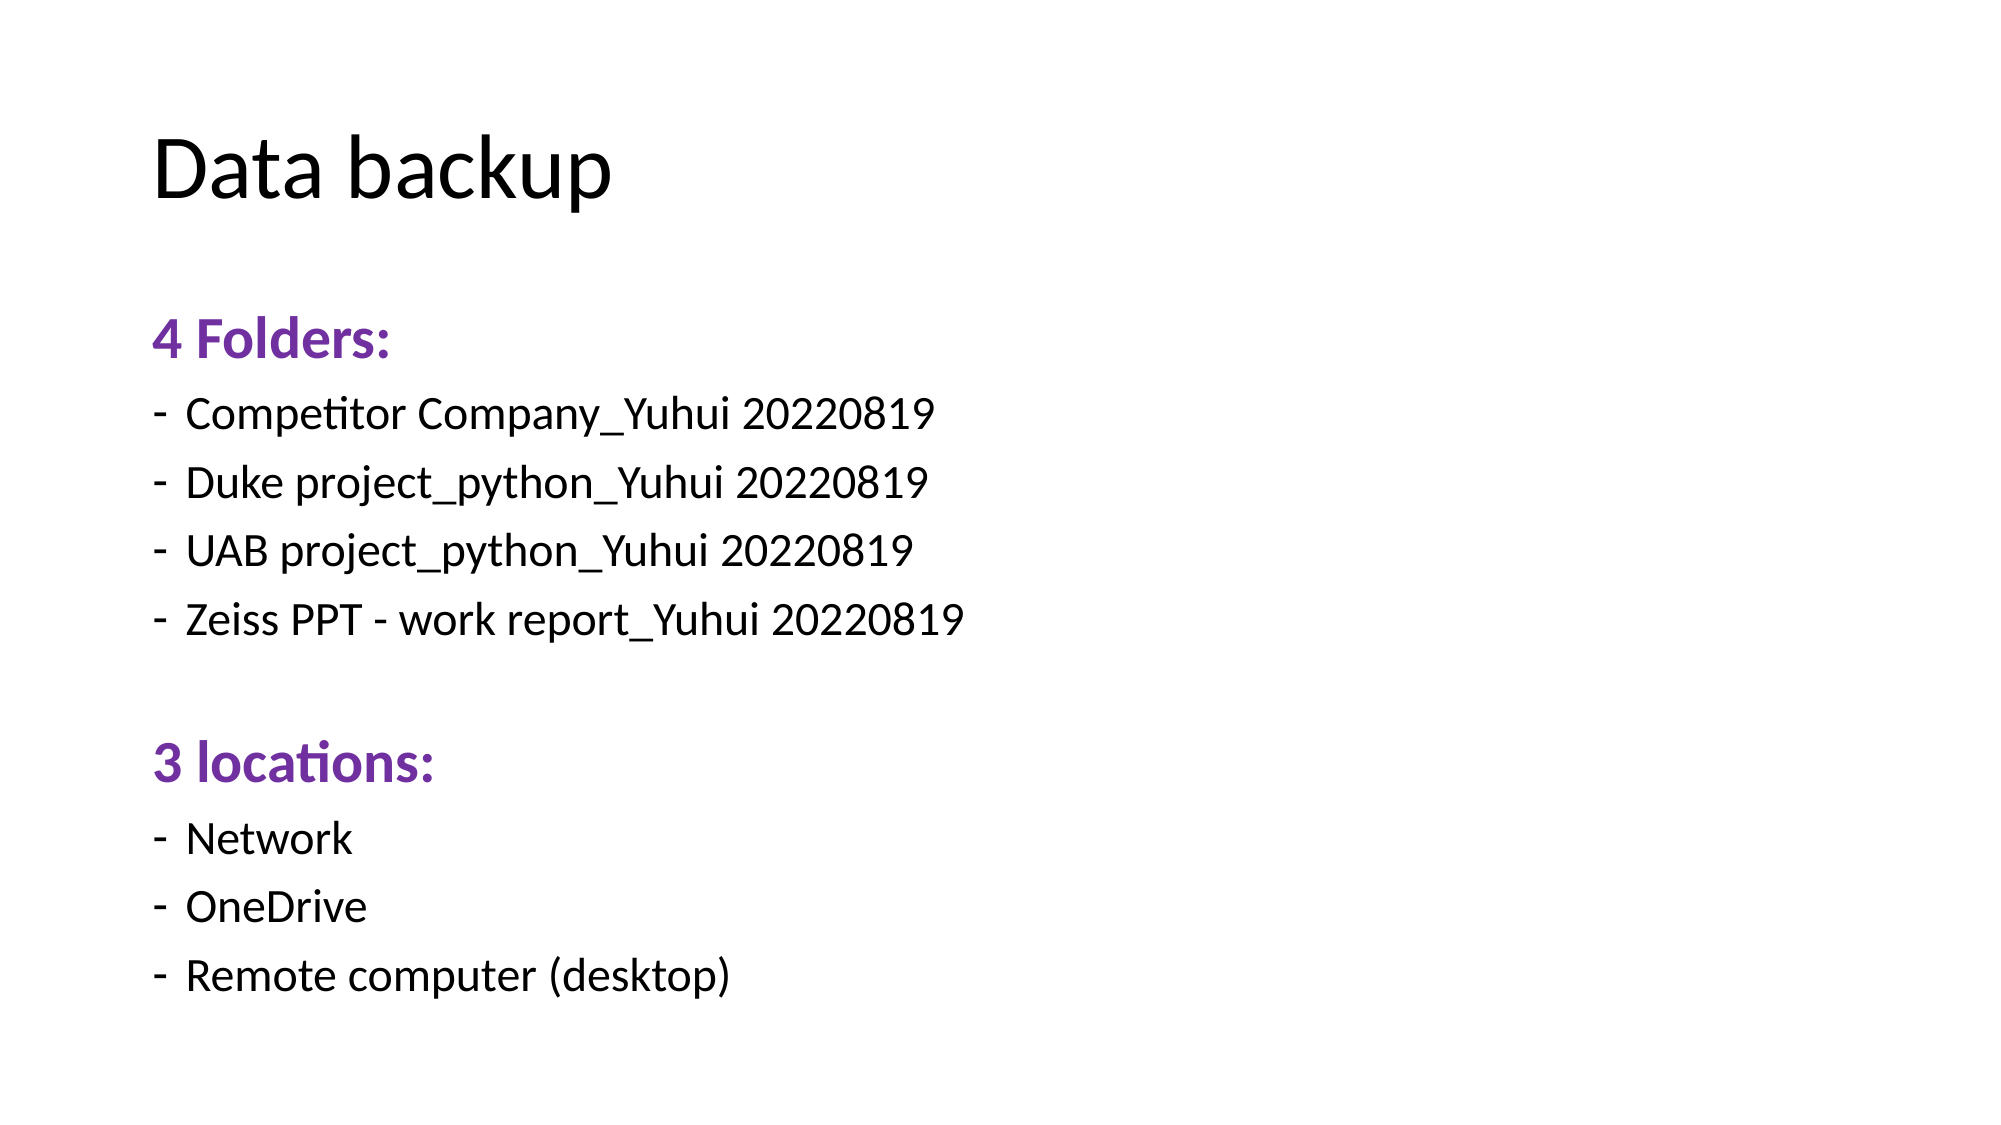

# Data backup
4 Folders:
Competitor Company_Yuhui 20220819
Duke project_python_Yuhui 20220819
UAB project_python_Yuhui 20220819
Zeiss PPT - work report_Yuhui 20220819

3 locations:
Network
OneDrive
Remote computer (desktop)